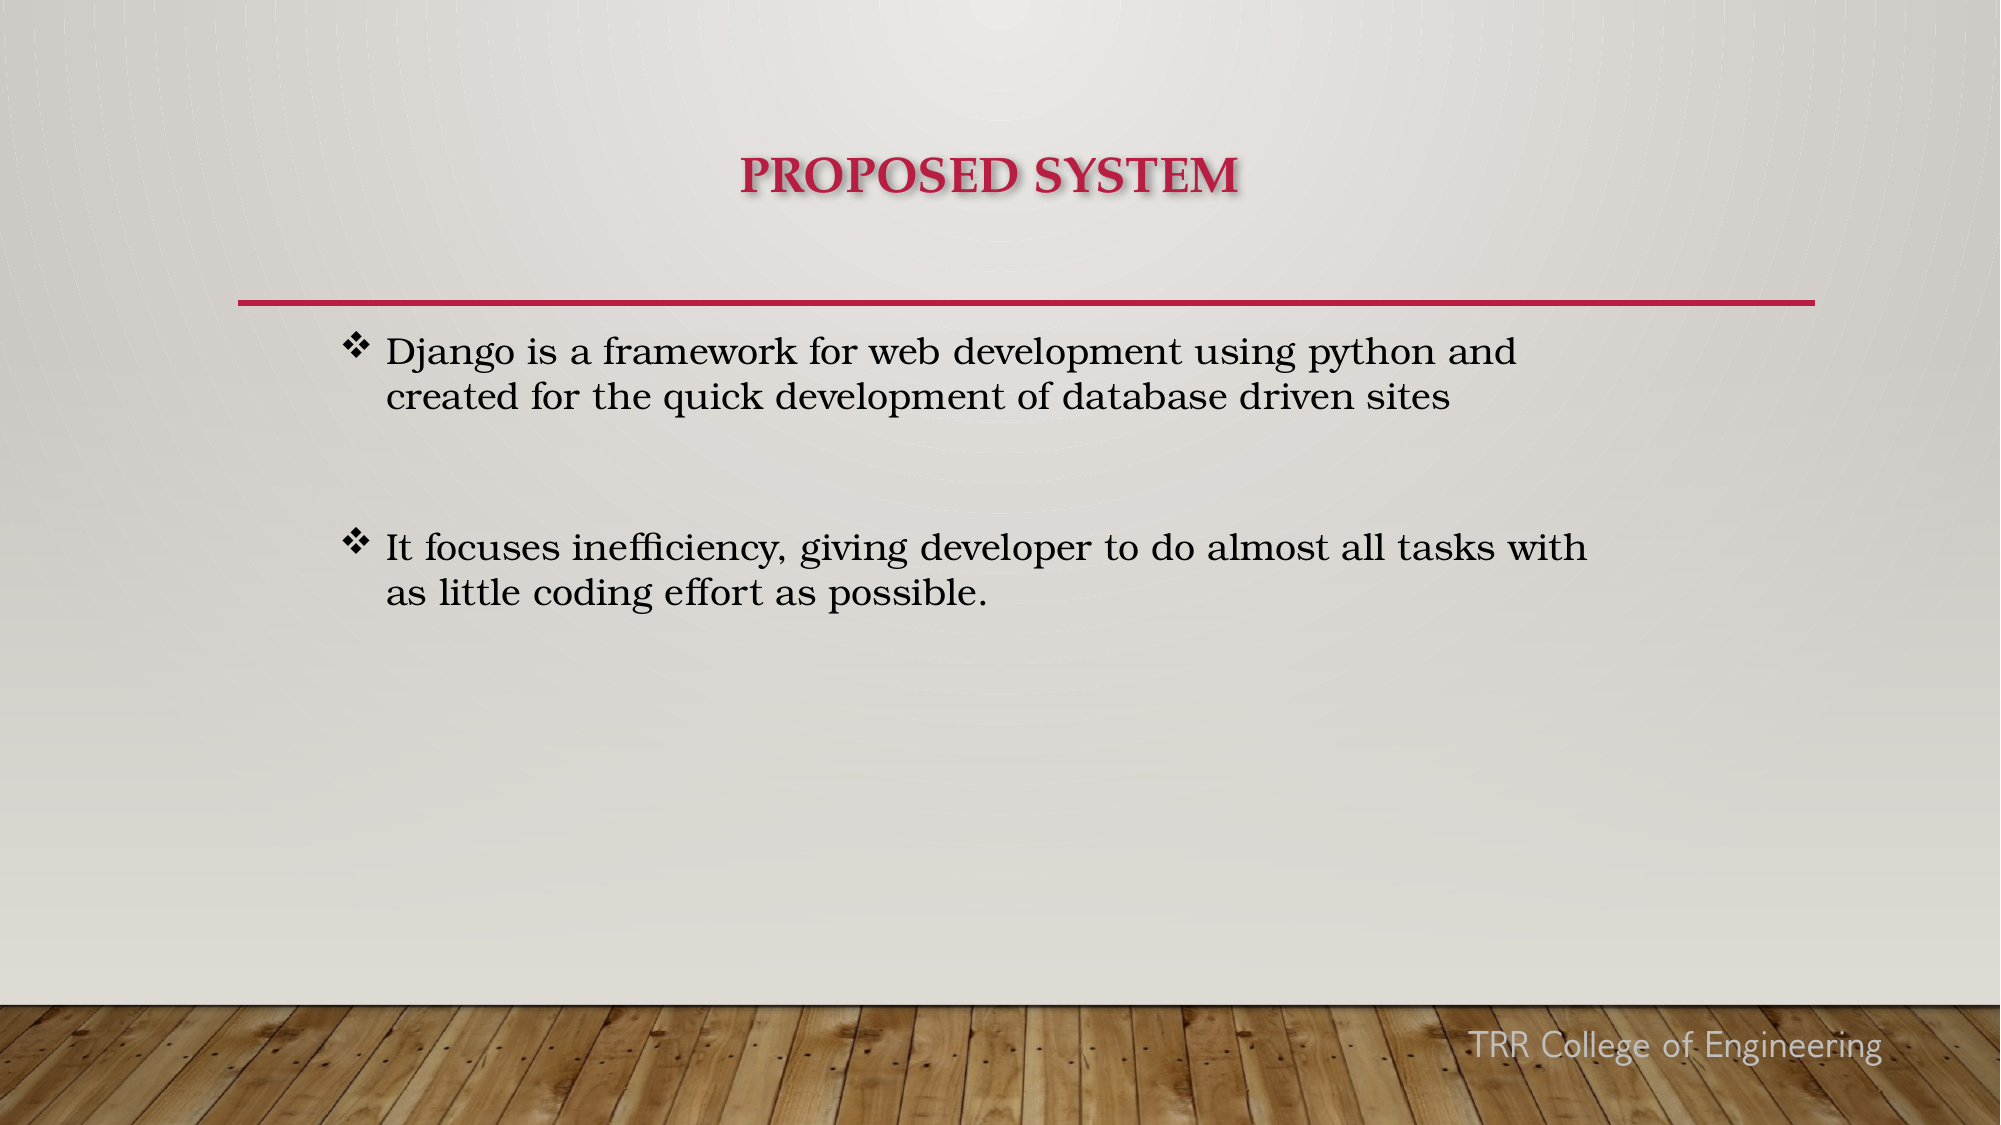

PROPOSED SYSTEM
Django is a framework for web development using python and created for the quick development of database driven sites
It focuses inefficiency, giving developer to do almost all tasks with as little coding effort as possible.
TRR College of Engineering